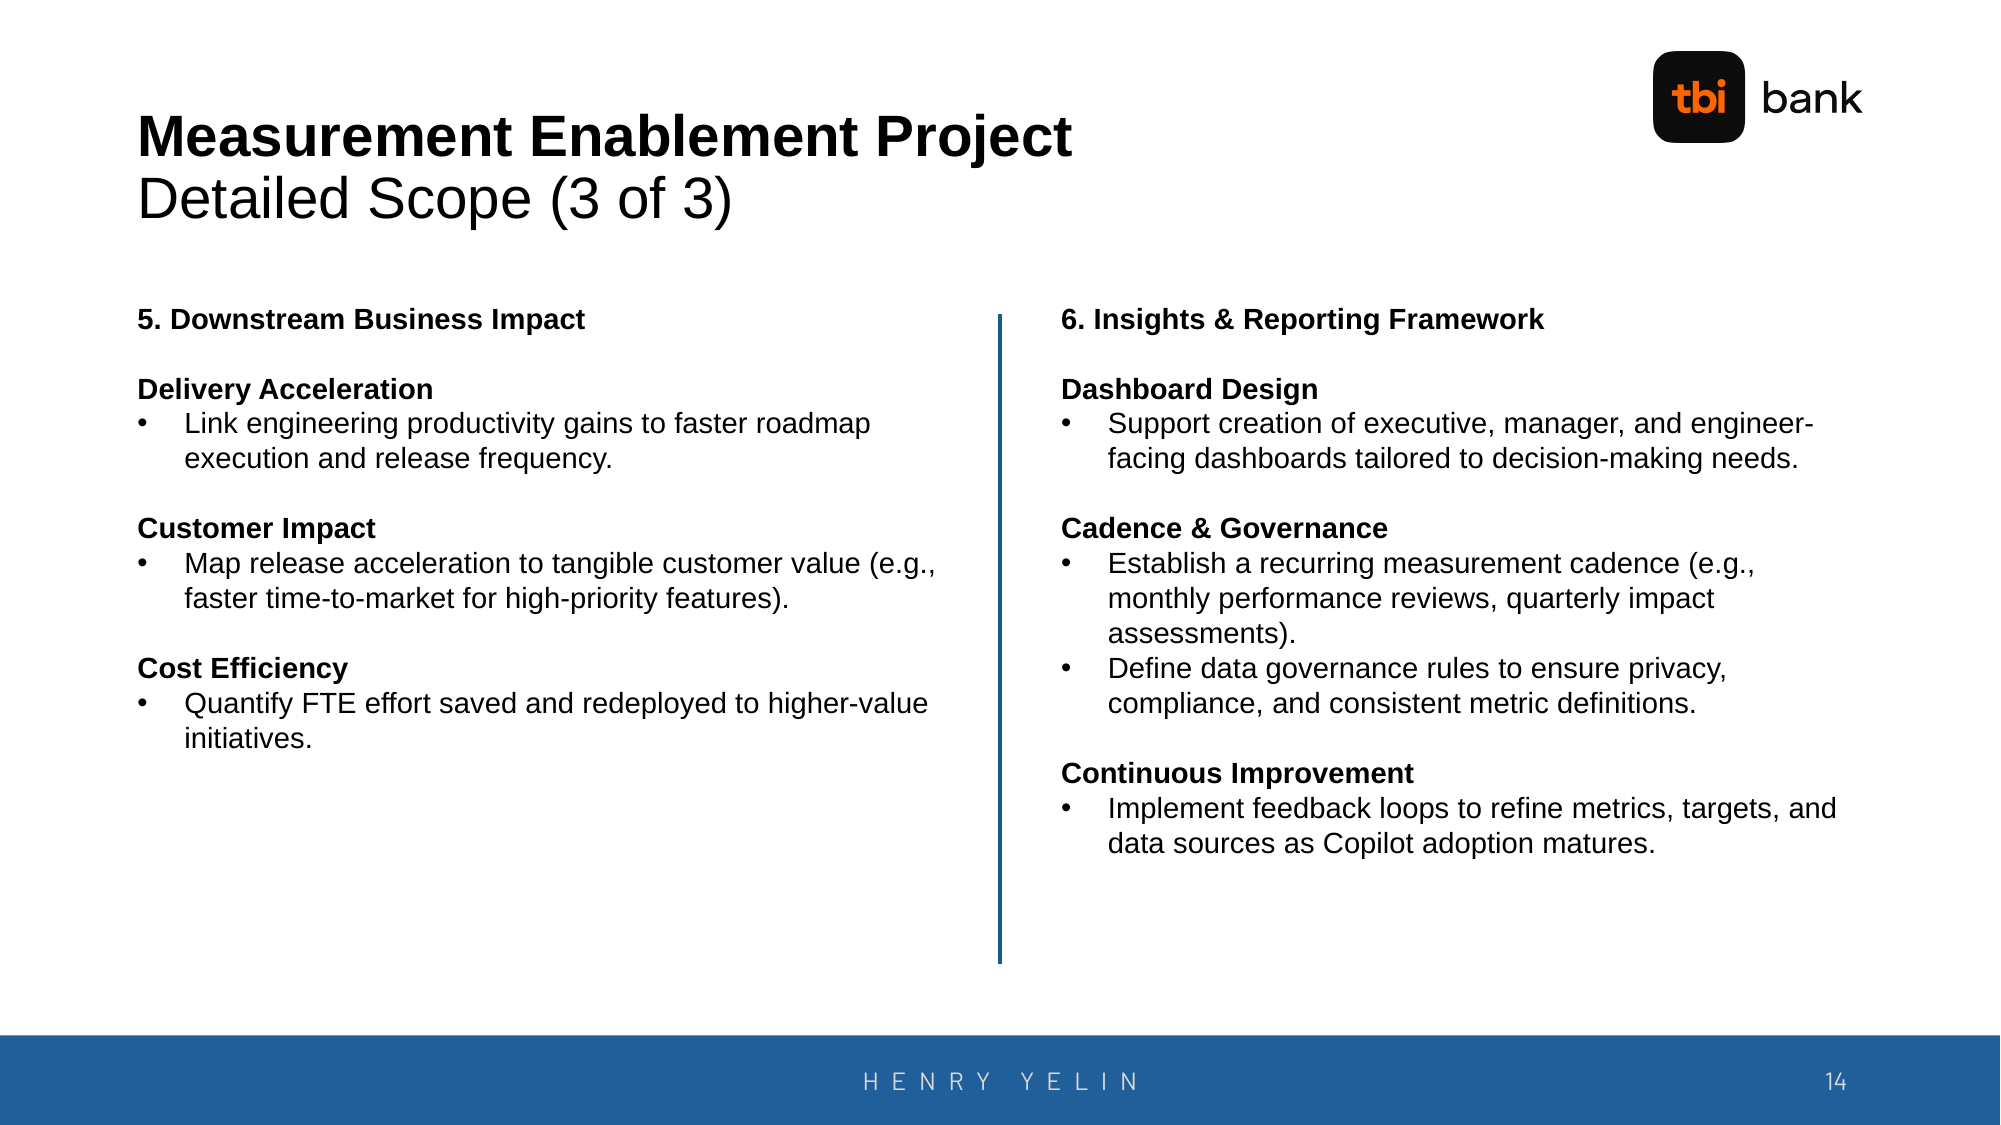

# Measurement Enablement Project Detailed Scope (3 of 3)
5. Downstream Business Impact

Delivery Acceleration
Link engineering productivity gains to faster roadmap execution and release frequency.

Customer Impact
Map release acceleration to tangible customer value (e.g., faster time-to-market for high-priority features).

Cost Efficiency
Quantify FTE effort saved and redeployed to higher-value initiatives.
6. Insights & Reporting Framework

Dashboard Design
Support creation of executive, manager, and engineer-facing dashboards tailored to decision-making needs.

Cadence & Governance
Establish a recurring measurement cadence (e.g., monthly performance reviews, quarterly impact assessments).
Define data governance rules to ensure privacy, compliance, and consistent metric definitions.

Continuous Improvement
Implement feedback loops to refine metrics, targets, and data sources as Copilot adoption matures.
14